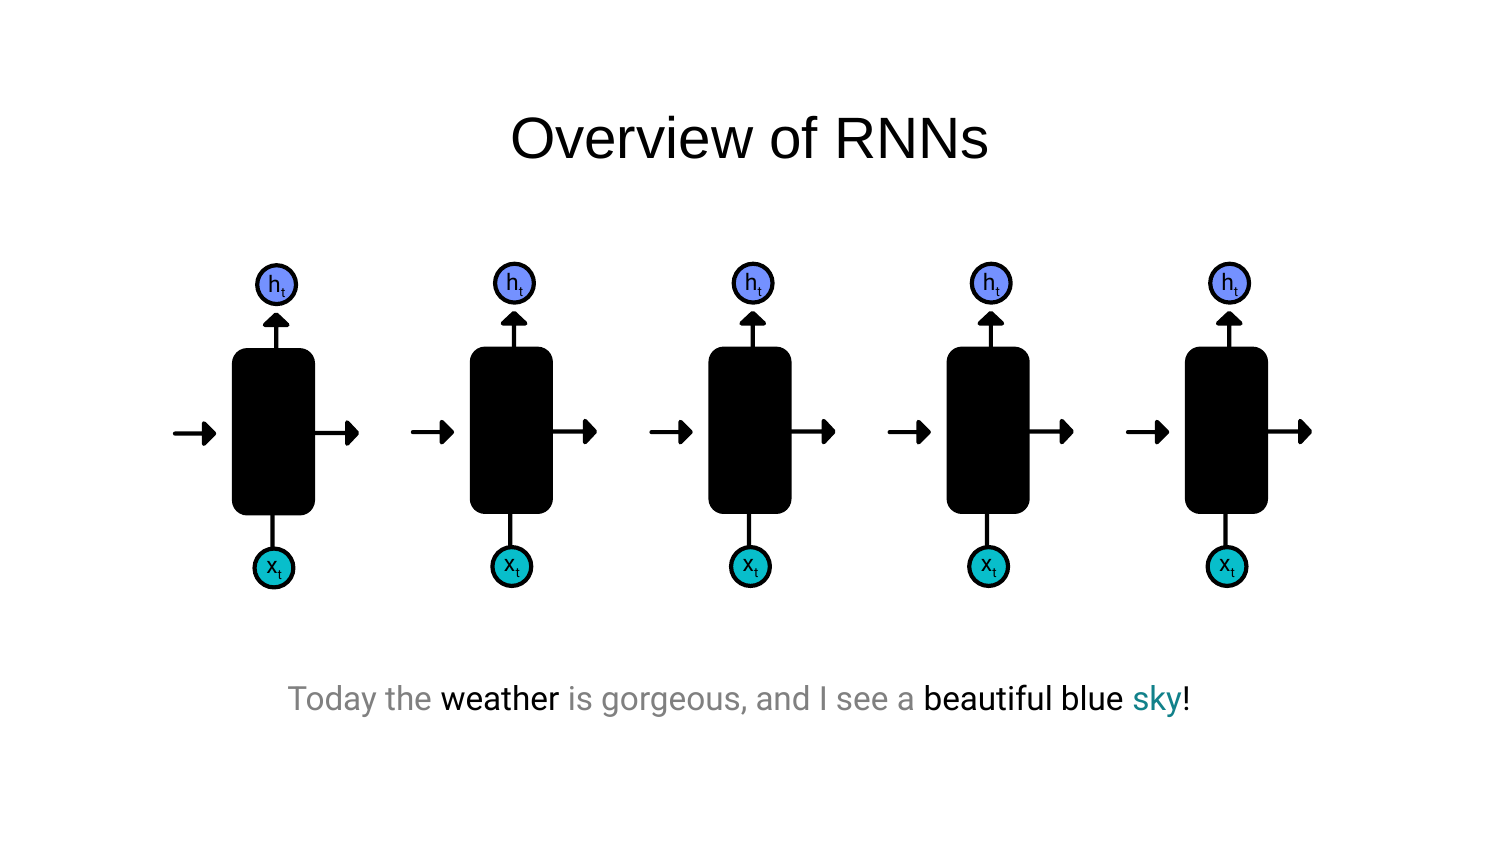

Overview of RNNs
ht

xt

ht

xt

ht

xt

ht

xt

ht

xt

Today the weather is gorgeous, and I see a beautiful blue sky!